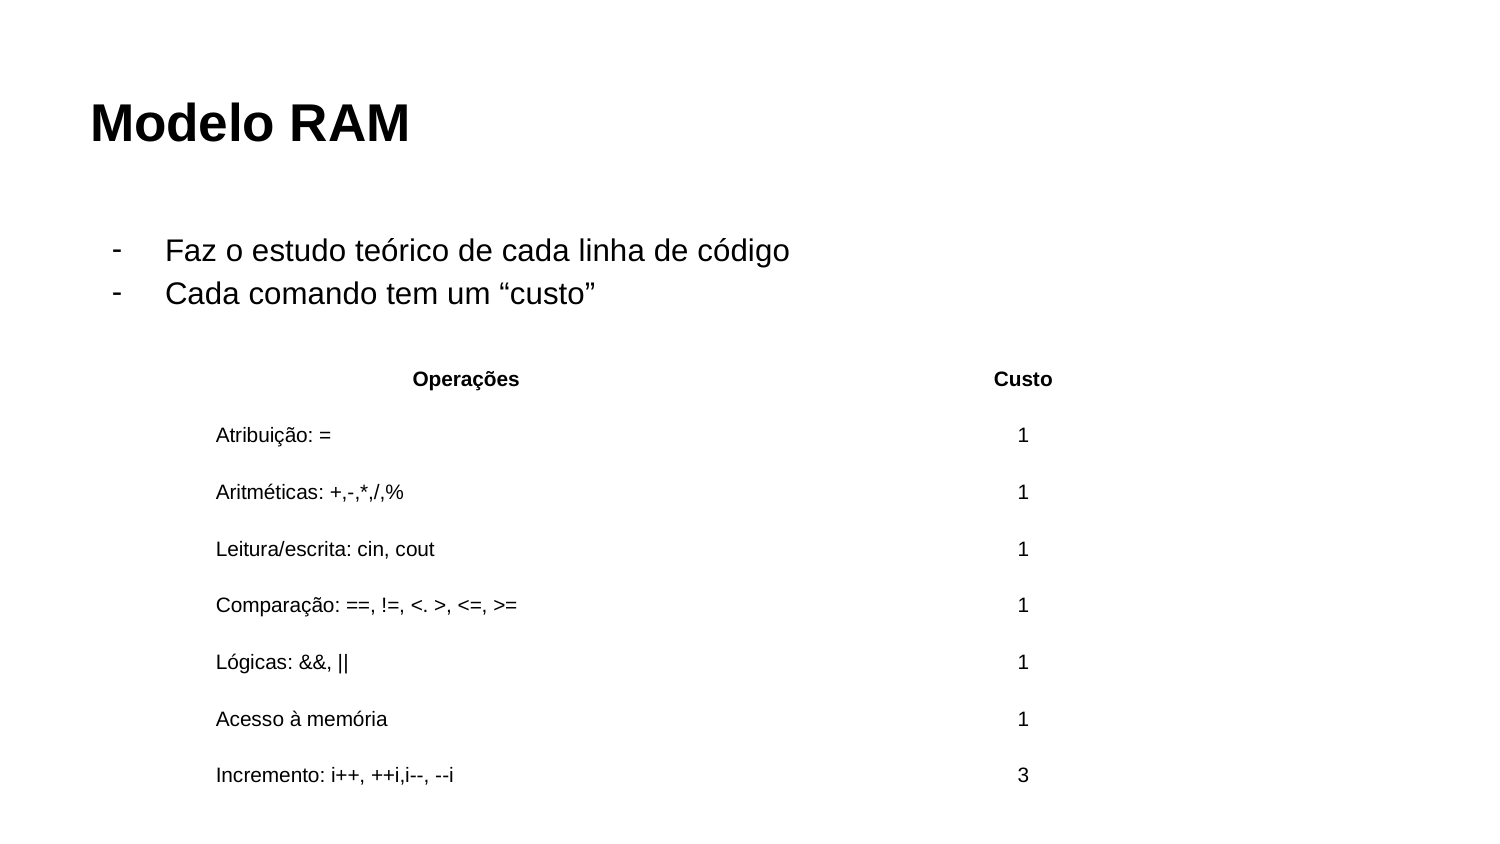

# Modelo RAM
Faz o estudo teórico de cada linha de código
Cada comando tem um “custo”
| Operações | Custo |
| --- | --- |
| Atribuição: = | 1 |
| Aritméticas: +,-,\*,/,% | 1 |
| Leitura/escrita: cin, cout | 1 |
| Comparação: ==, !=, <. >, <=, >= | 1 |
| Lógicas: &&, || | 1 |
| Acesso à memória | 1 |
| Incremento: i++, ++i,i--, --i | 3 |